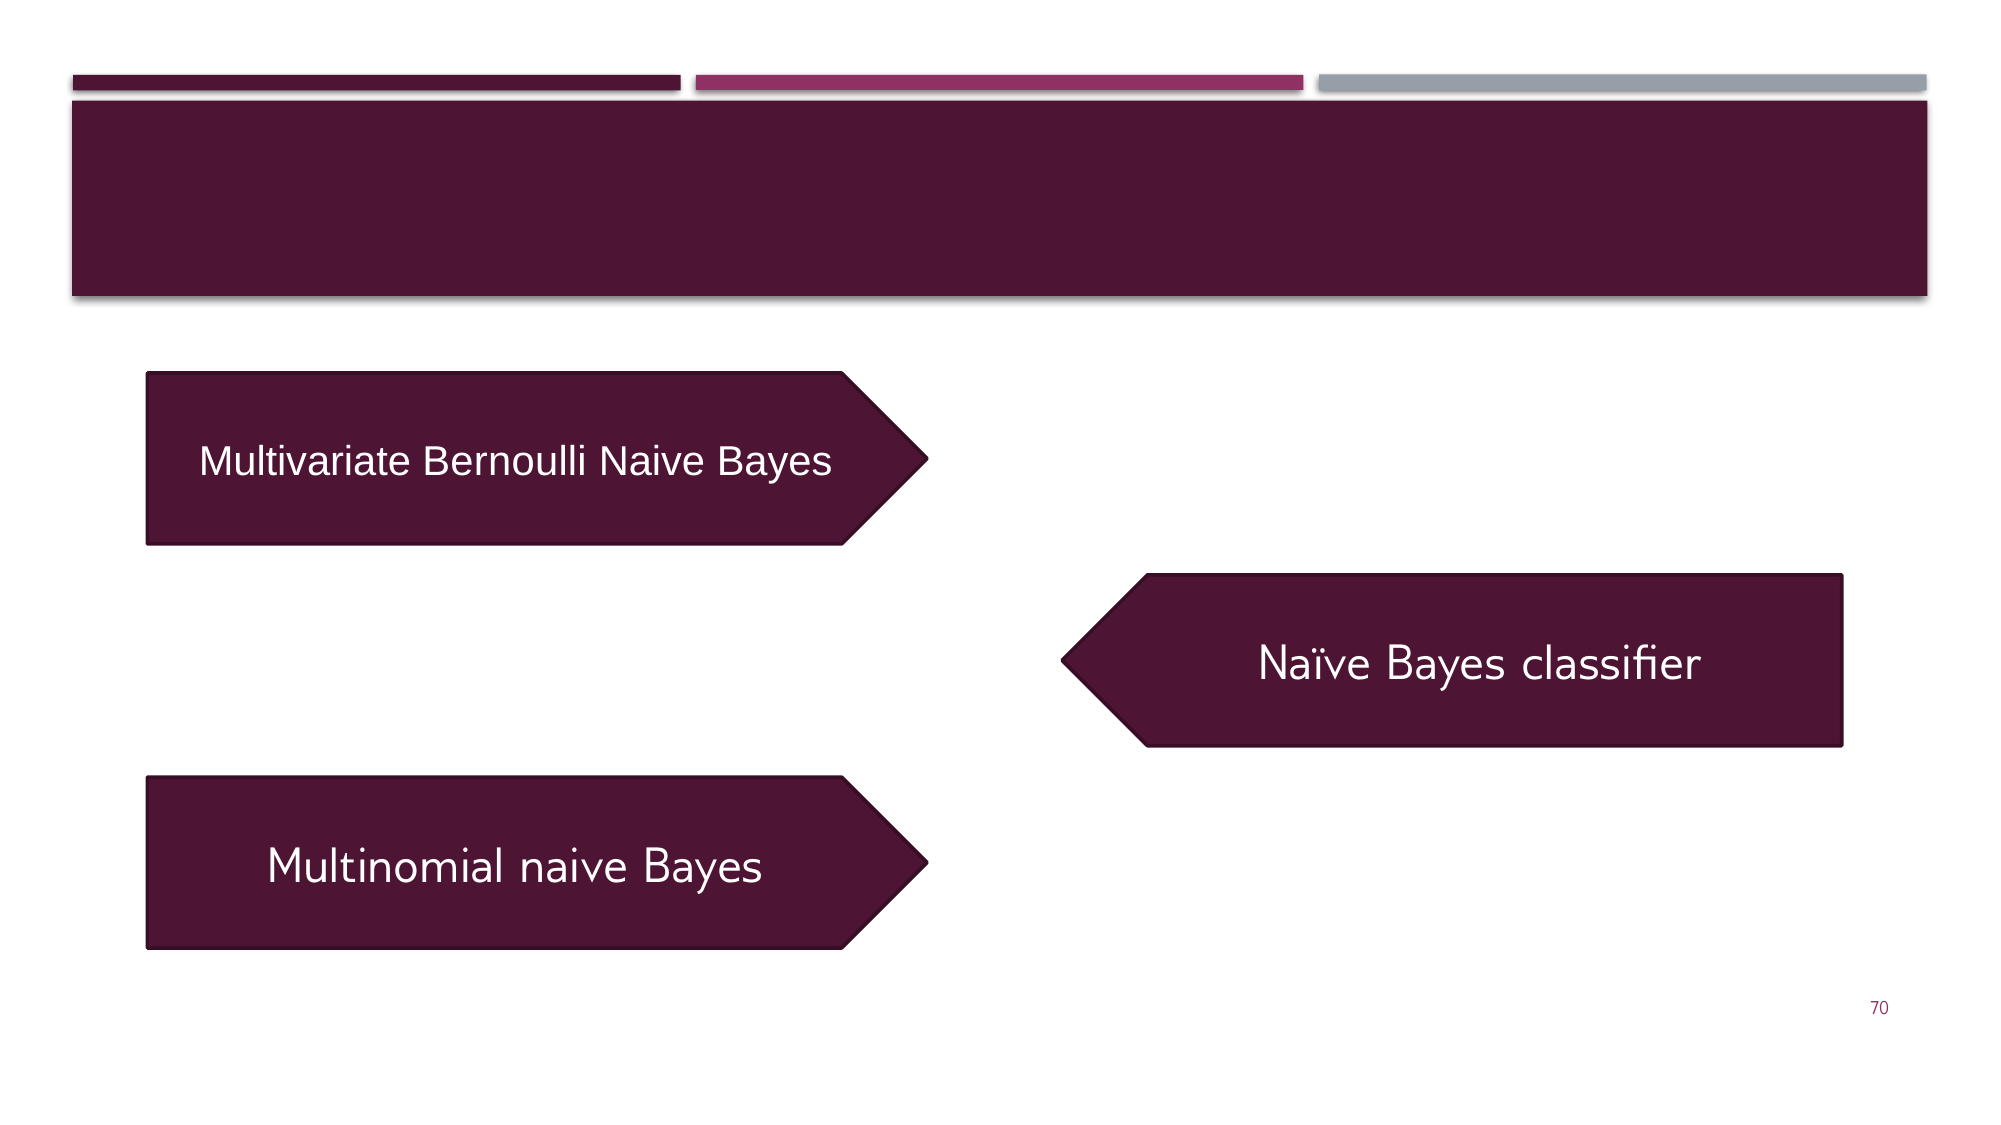

#
Multivariate Bernoulli Naive Bayes

Naïve Bayes classifier
Multinomial naive Bayes
70